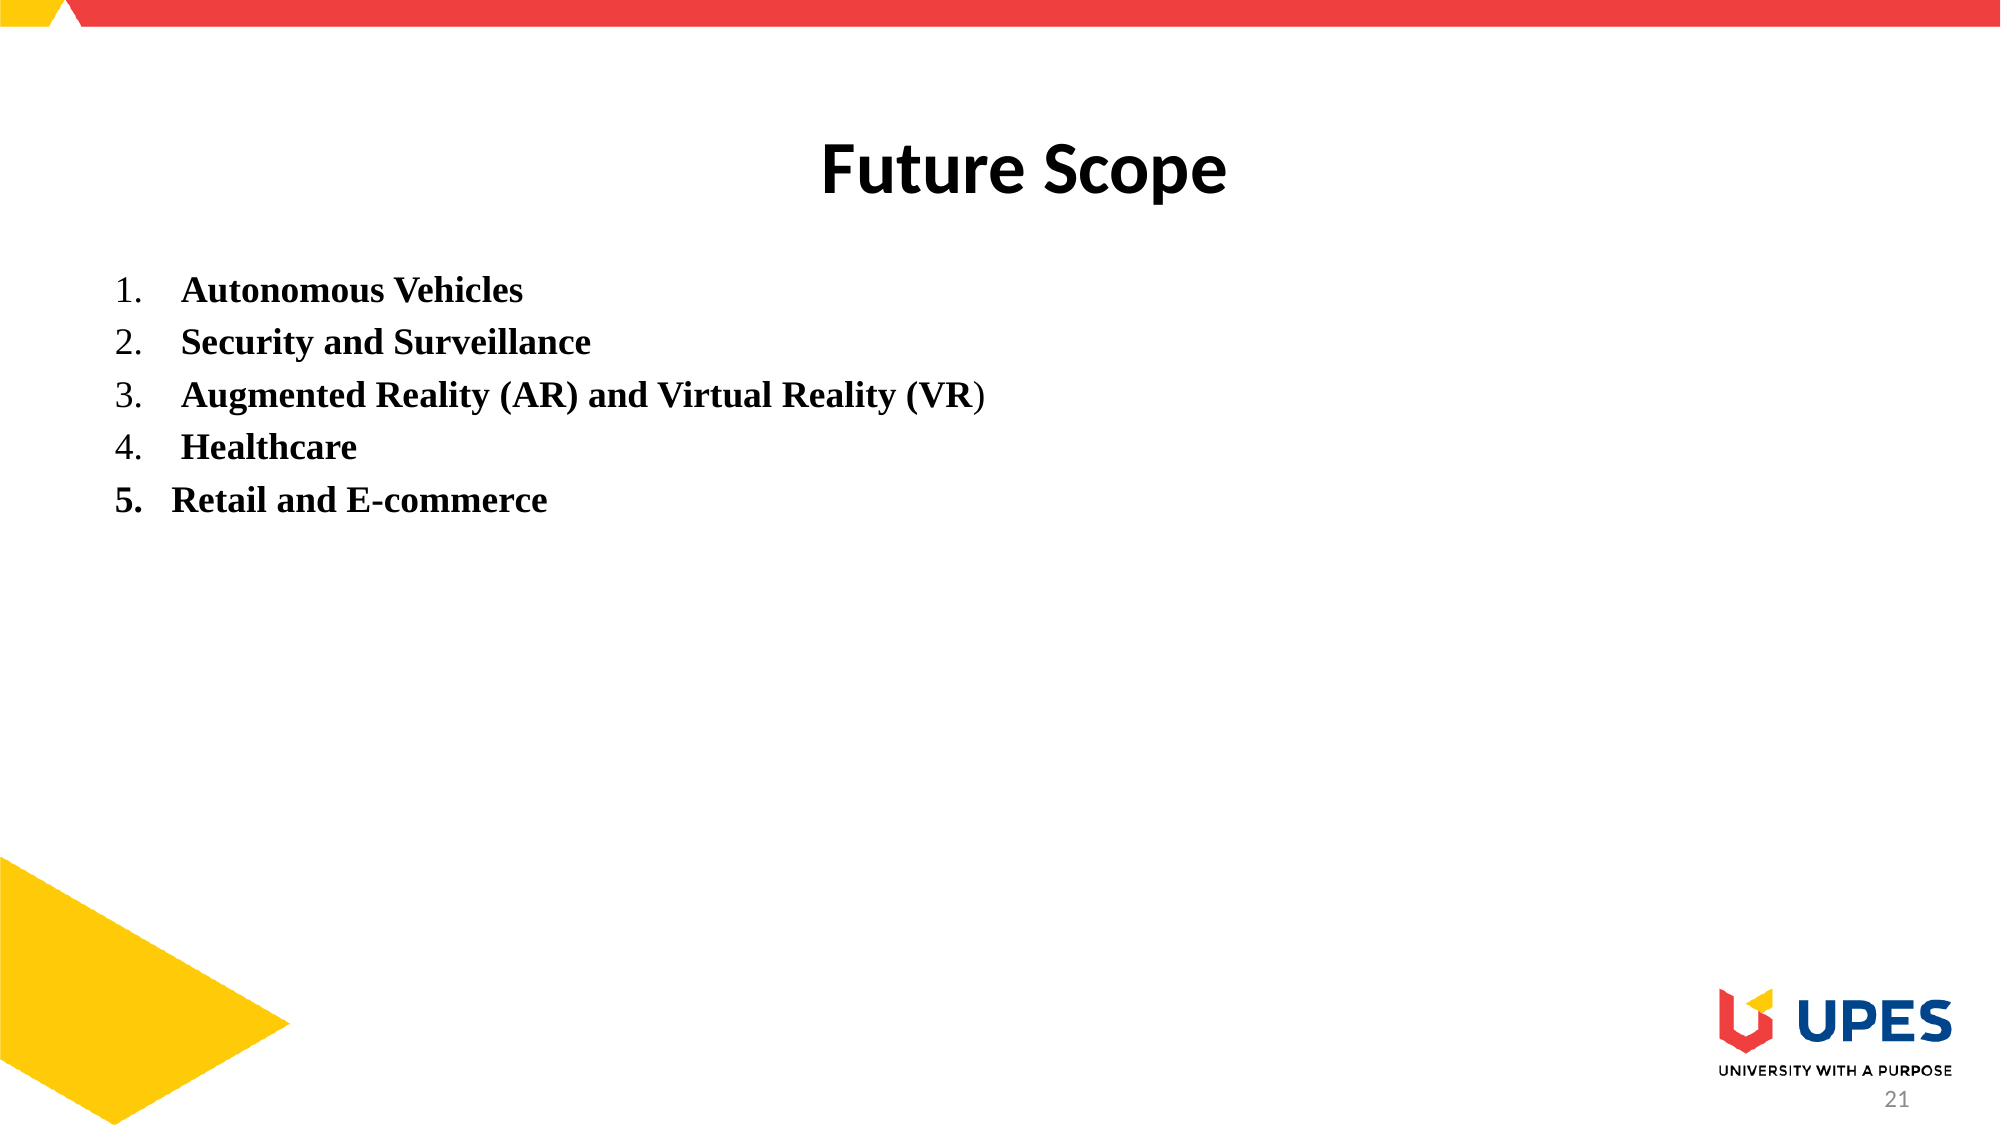

# Future Scope
 Autonomous Vehicles
 Security and Surveillance
 Augmented Reality (AR) and Virtual Reality (VR)
 Healthcare
Retail and E-commerce